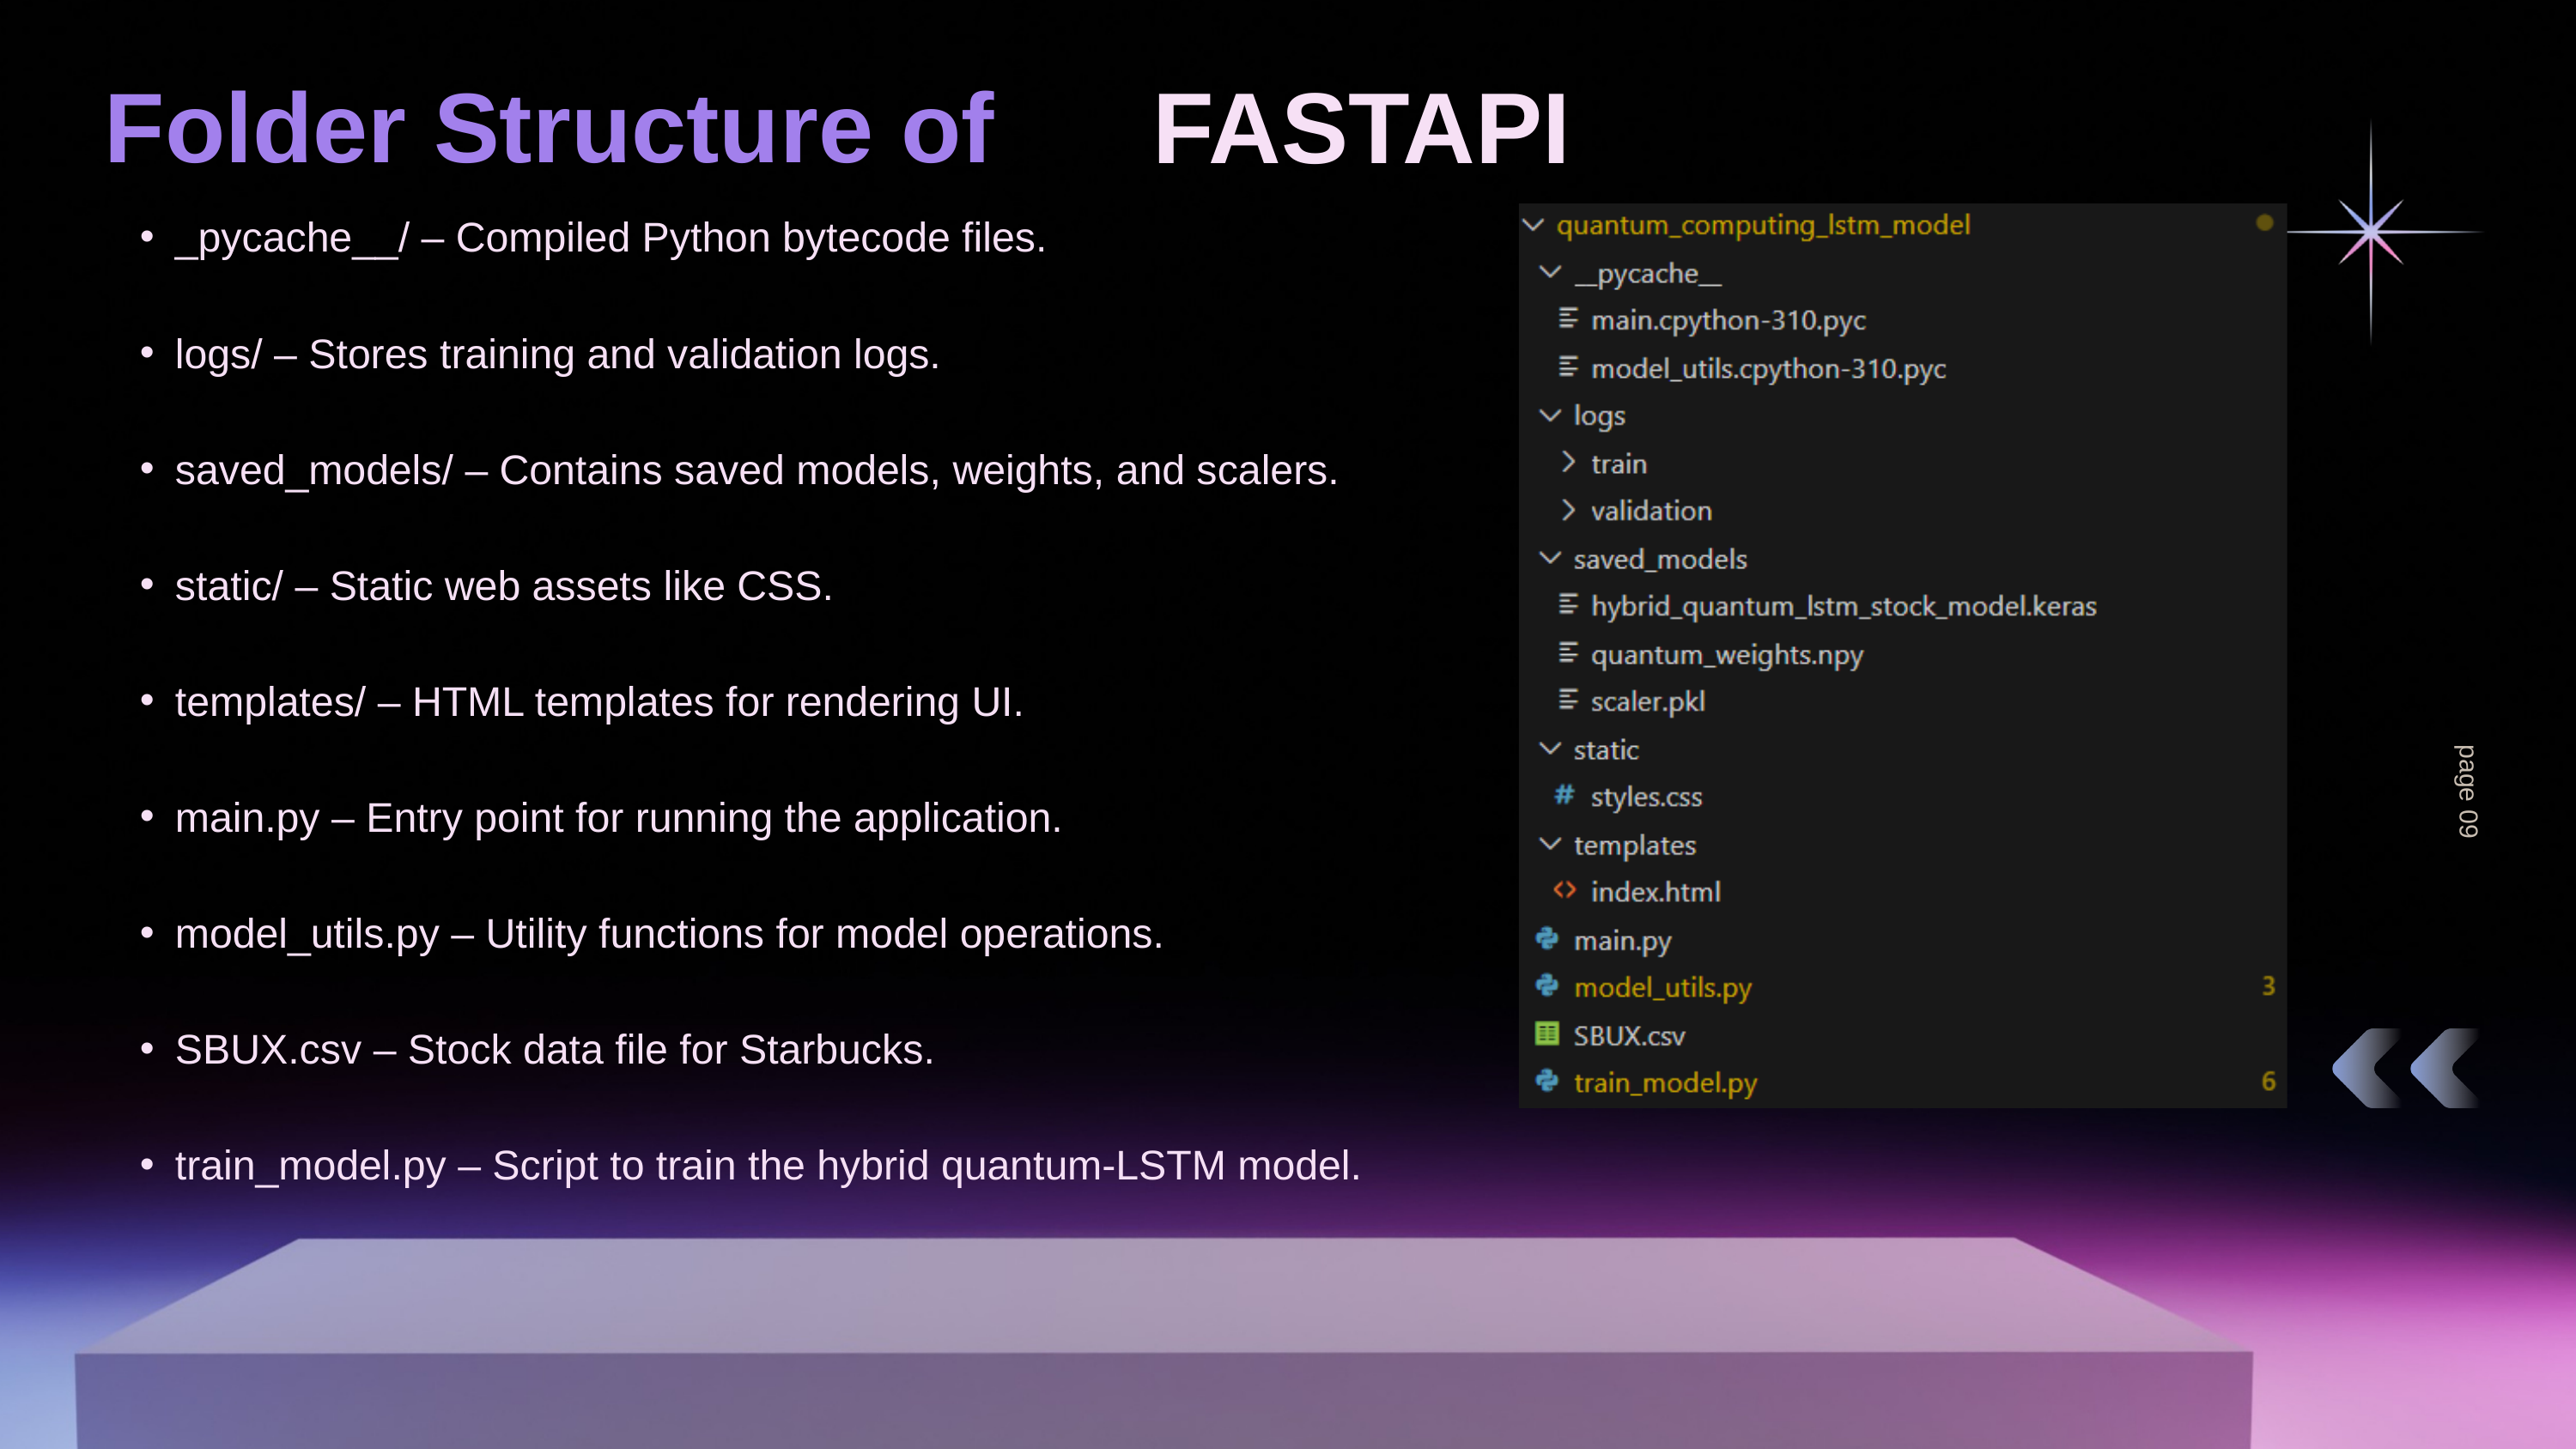

FASTAPI
Folder Structure of

_pycache__/ – Compiled Python bytecode files.

logs/ – Stores training and validation logs.

saved_models/ – Contains saved models, weights, and scalers.

static/ – Static web assets like CSS.

templates/ – HTML templates for rendering UI.

main.py – Entry point for running the application.

model_utils.py – Utility functions for model operations.

SBUX.csv – Stock data file for Starbucks.

train_model.py – Script to train the hybrid quantum-LSTM model.

page 09